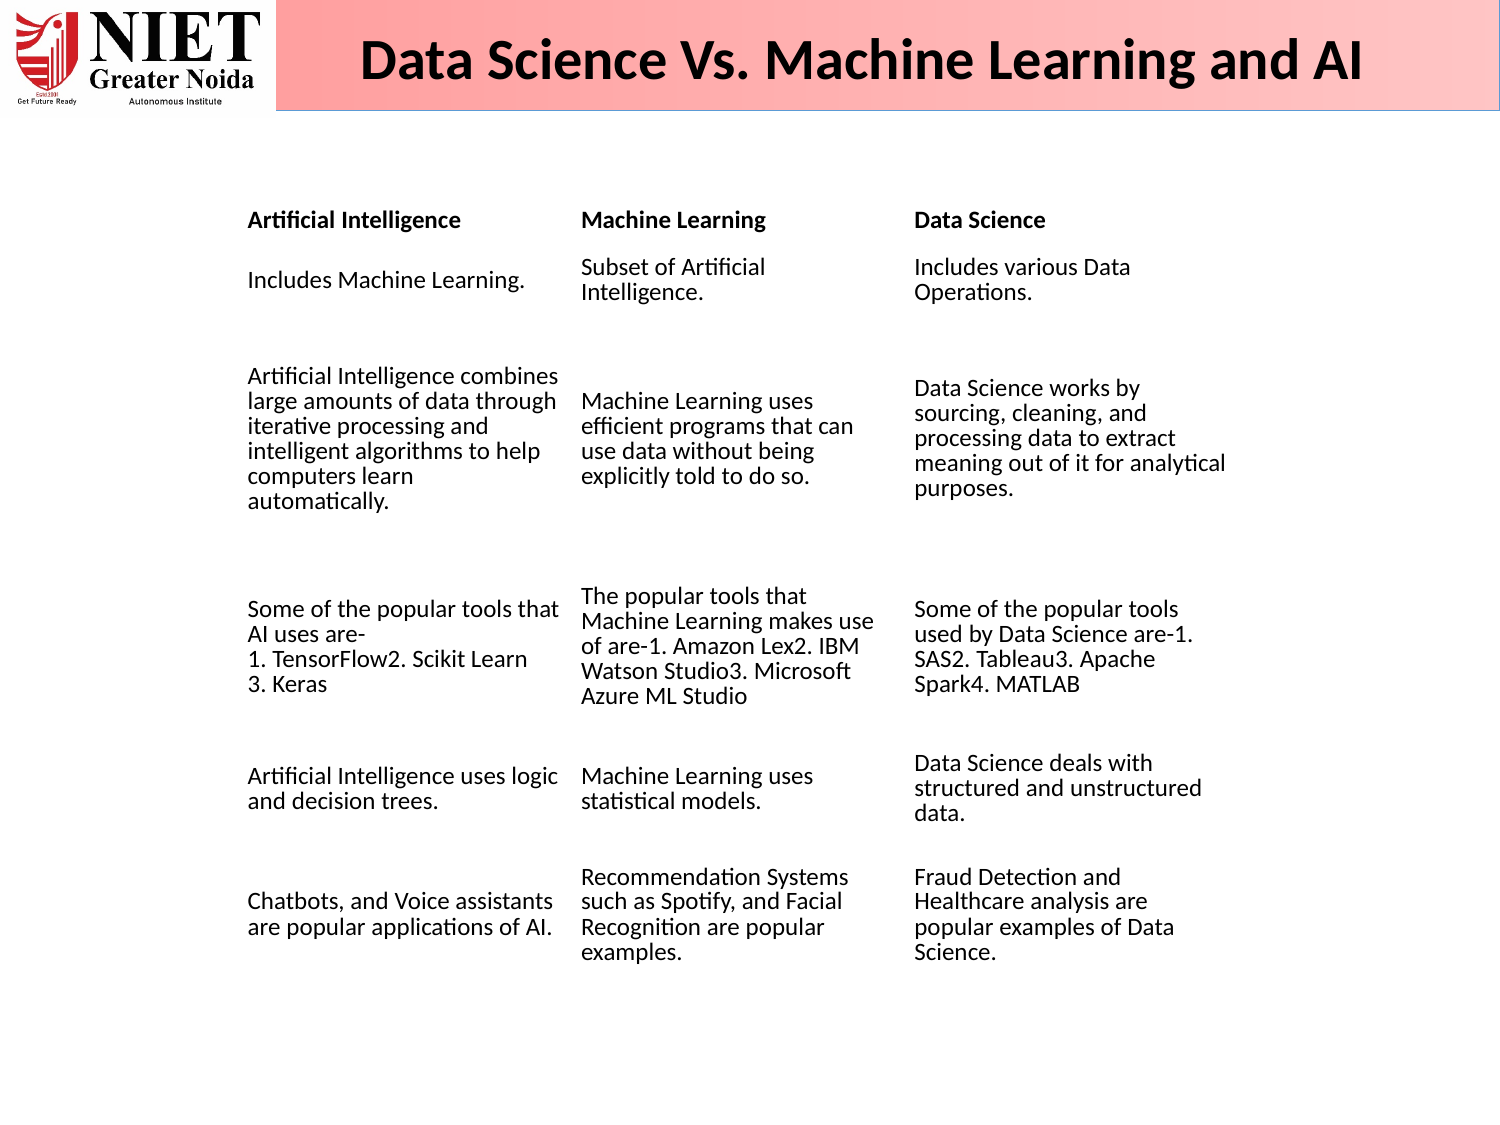

Data Science Vs. Machine Learning and AI

| Artificial Intelligence | Machine Learning | Data Science |
| --- | --- | --- |
| Includes Machine Learning. | Subset of Artificial Intelligence. | Includes various Data Operations. |
| Artificial Intelligence combines large amounts of data through iterative processing and intelligent algorithms to help computers learn automatically. | Machine Learning uses efficient programs that can use data without being explicitly told to do so. | Data Science works by sourcing, cleaning, and processing data to extract meaning out of it for analytical purposes. |
| Some of the popular tools that AI uses are- 1. TensorFlow2. Scikit Learn 3. Keras | The popular tools that Machine Learning makes use of are-1. Amazon Lex2. IBM Watson Studio3. Microsoft Azure ML Studio | Some of the popular tools used by Data Science are-1. SAS2. Tableau3. Apache Spark4. MATLAB |
| Artificial Intelligence uses logic and decision trees. | Machine Learning uses statistical models. | Data Science deals with structured and unstructured data. |
| Chatbots, and Voice assistants are popular applications of AI. | Recommendation Systems such as Spotify, and Facial Recognition are popular examples. | Fraud Detection and Healthcare analysis are popular examples of Data Science. |